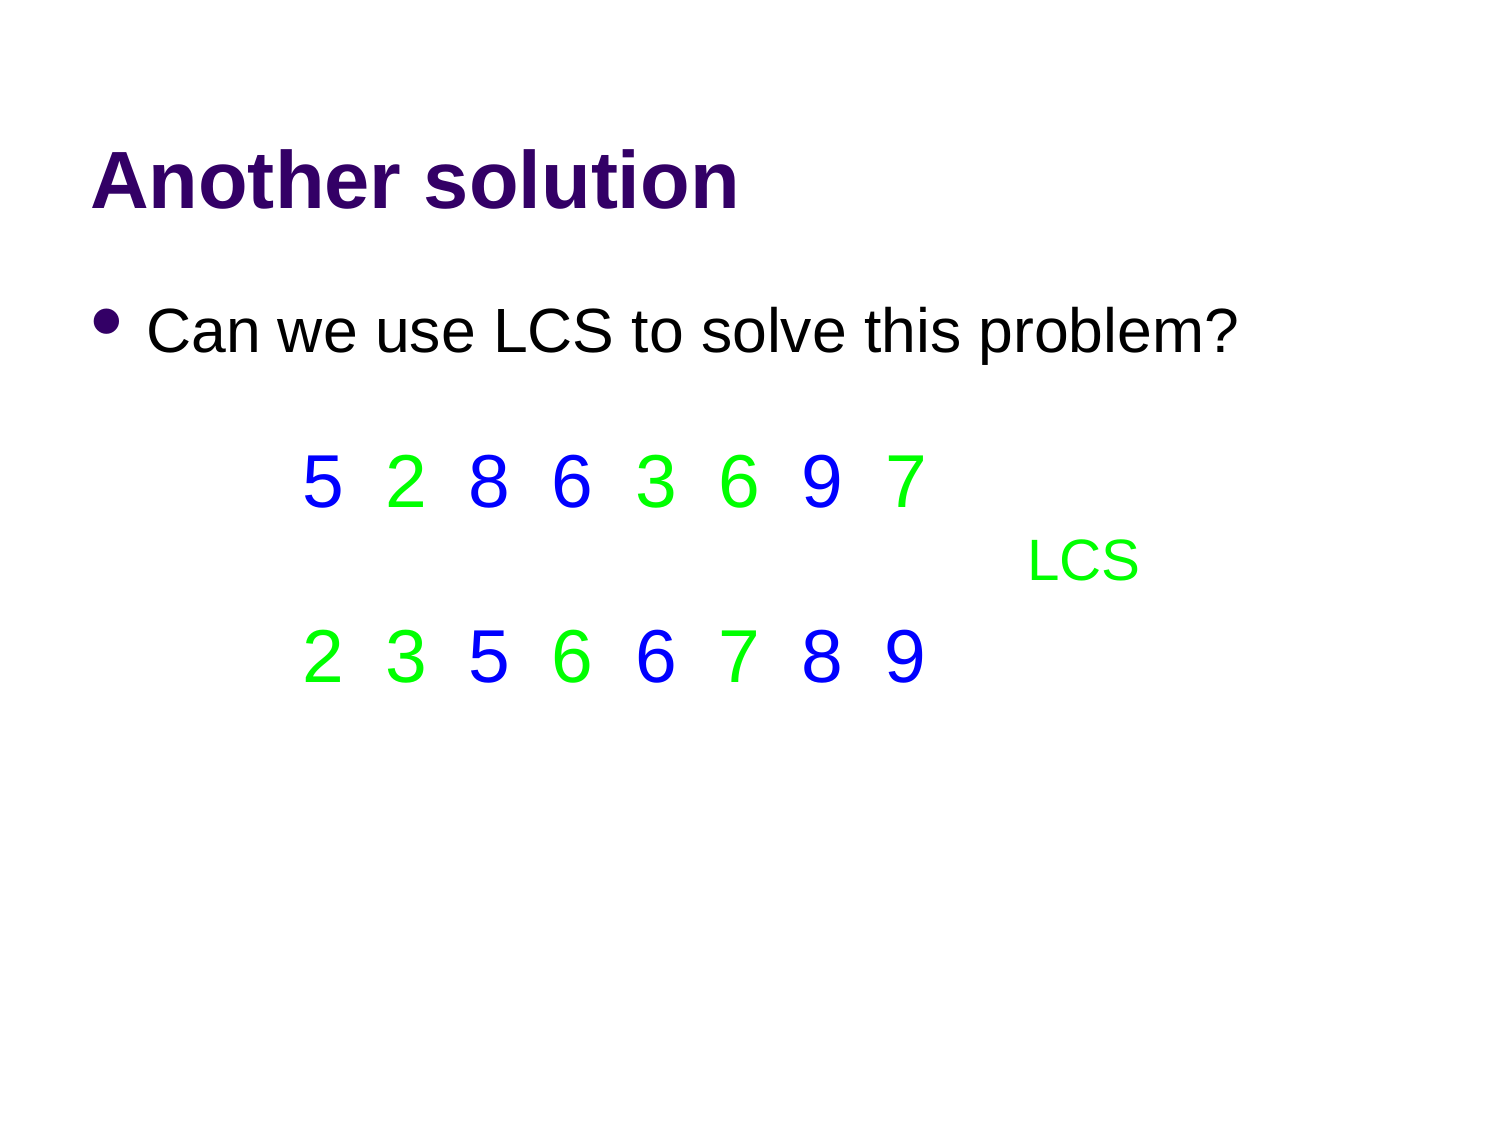

# Another solution
Can we use LCS to solve this problem?
5  2  8  6  3  6  9  7
LCS
2  3  5  6  6  7  8  9